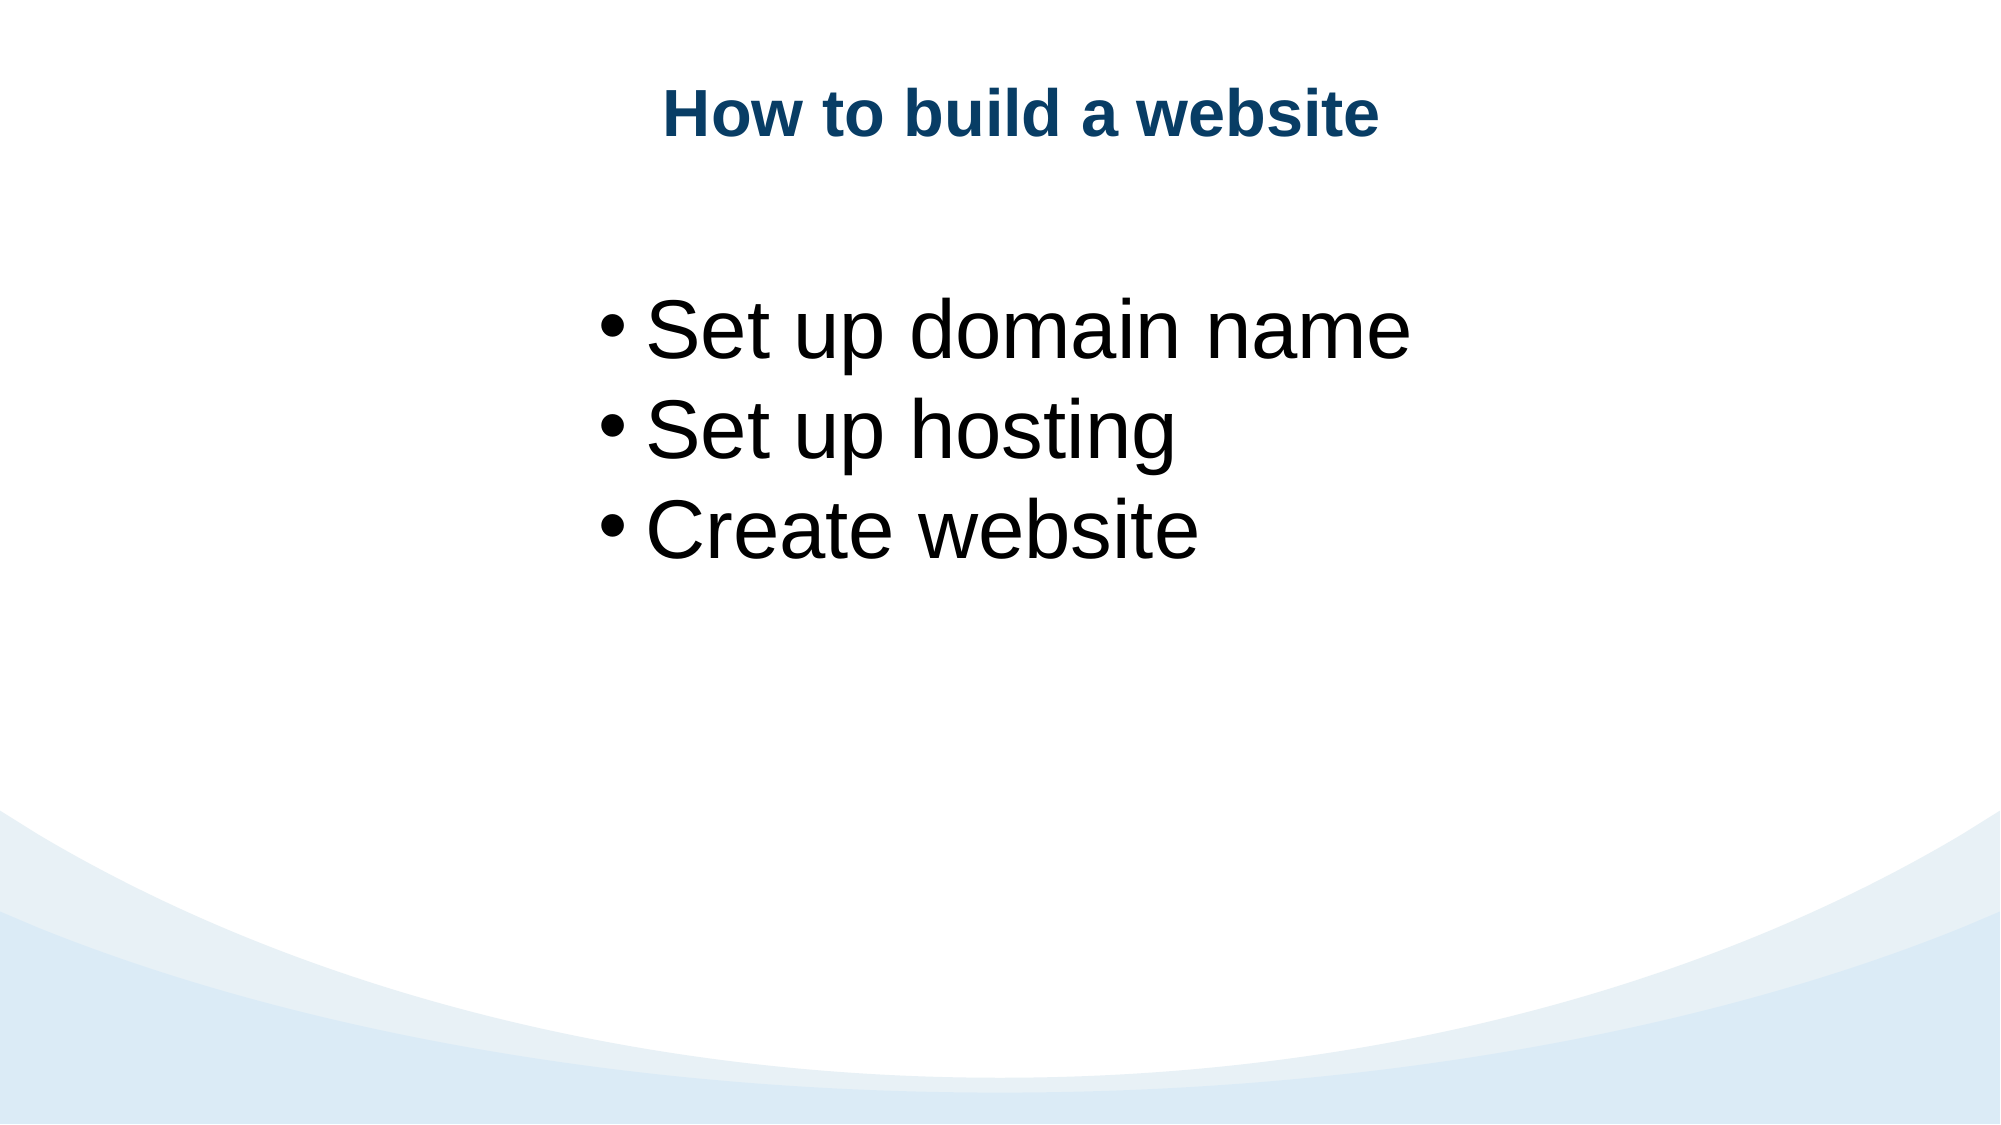

How to build a website
Set up domain name
Set up hosting
Create website